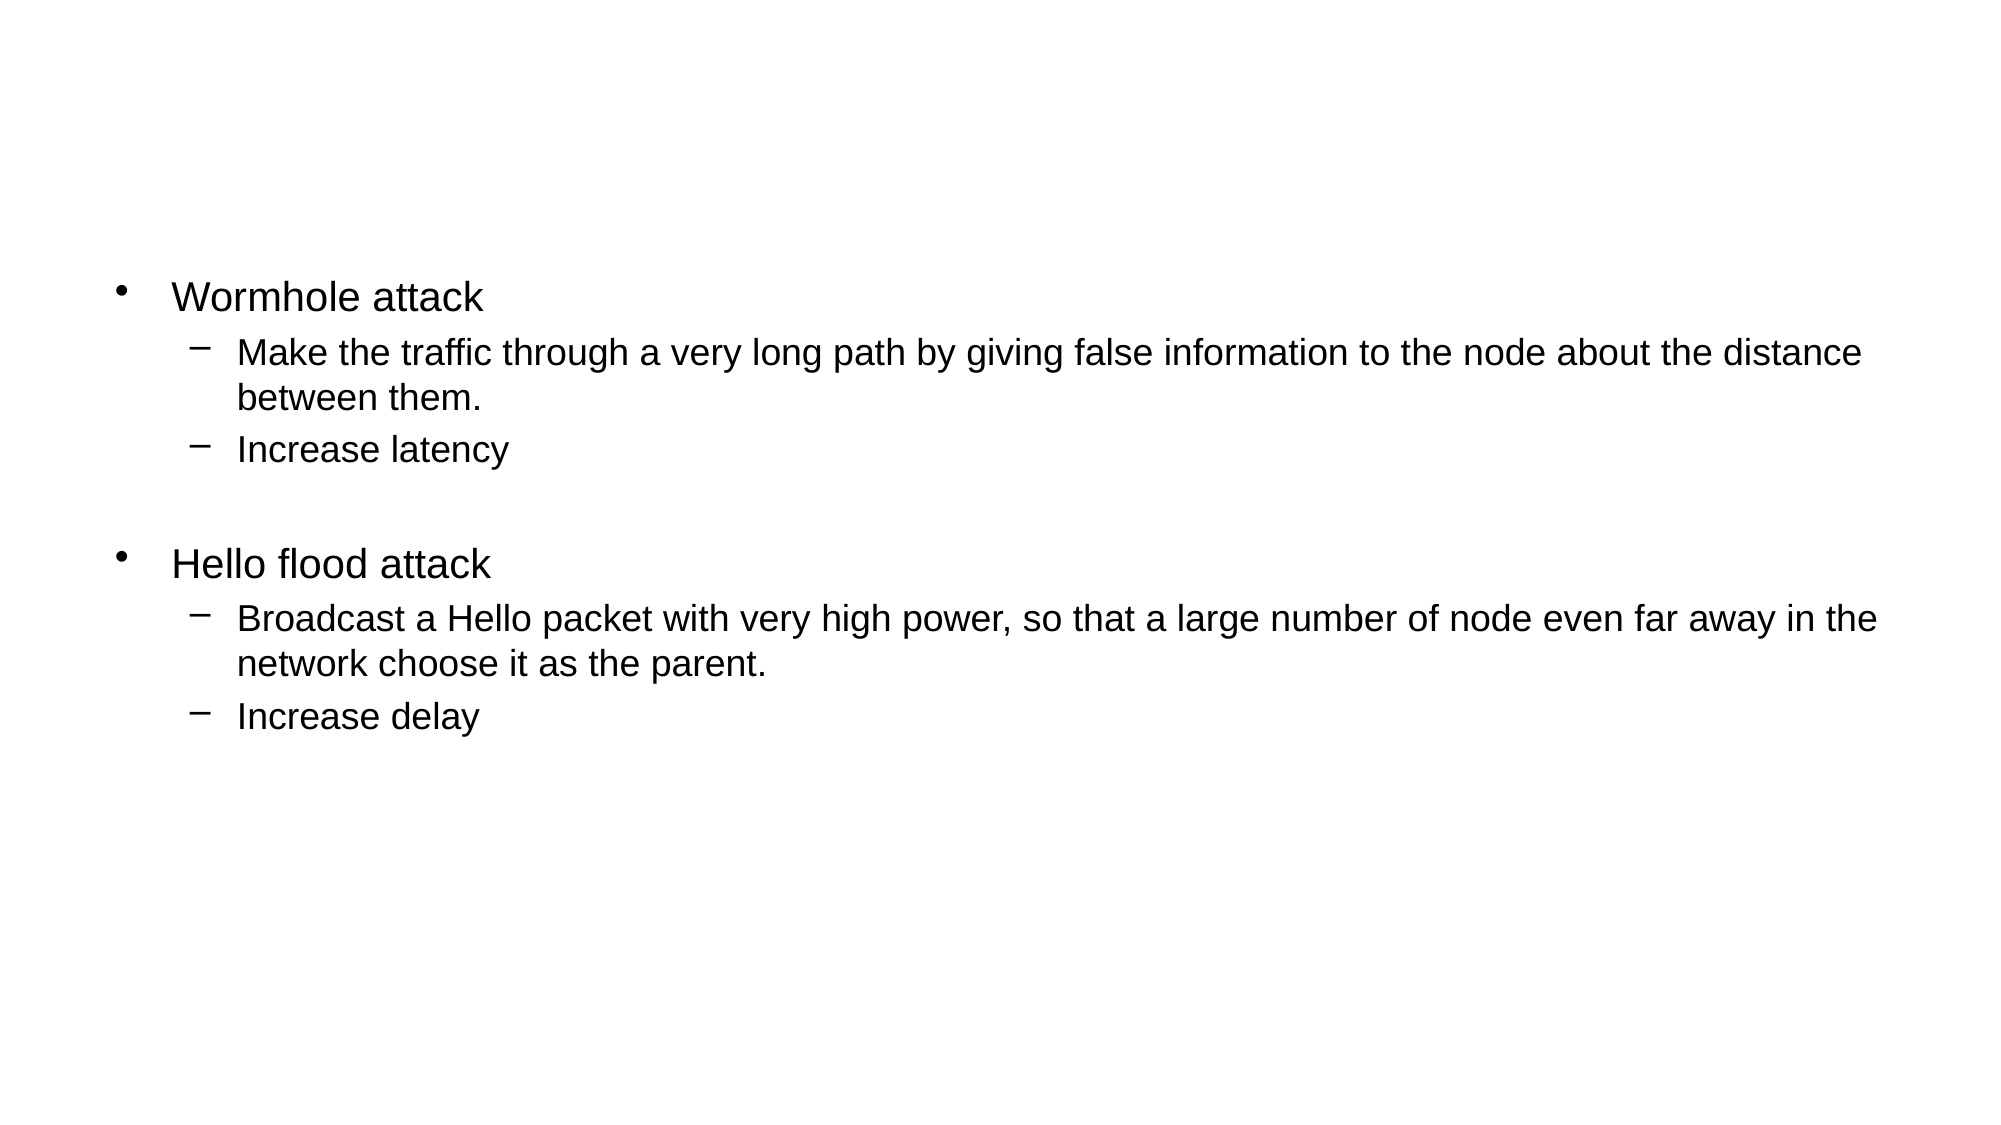

#
Wormhole attack
Make the traffic through a very long path by giving false information to the node about the distance between them.
Increase latency

Hello flood attack
Broadcast a Hello packet with very high power, so that a large number of node even far away in the network choose it as the parent.
Increase delay